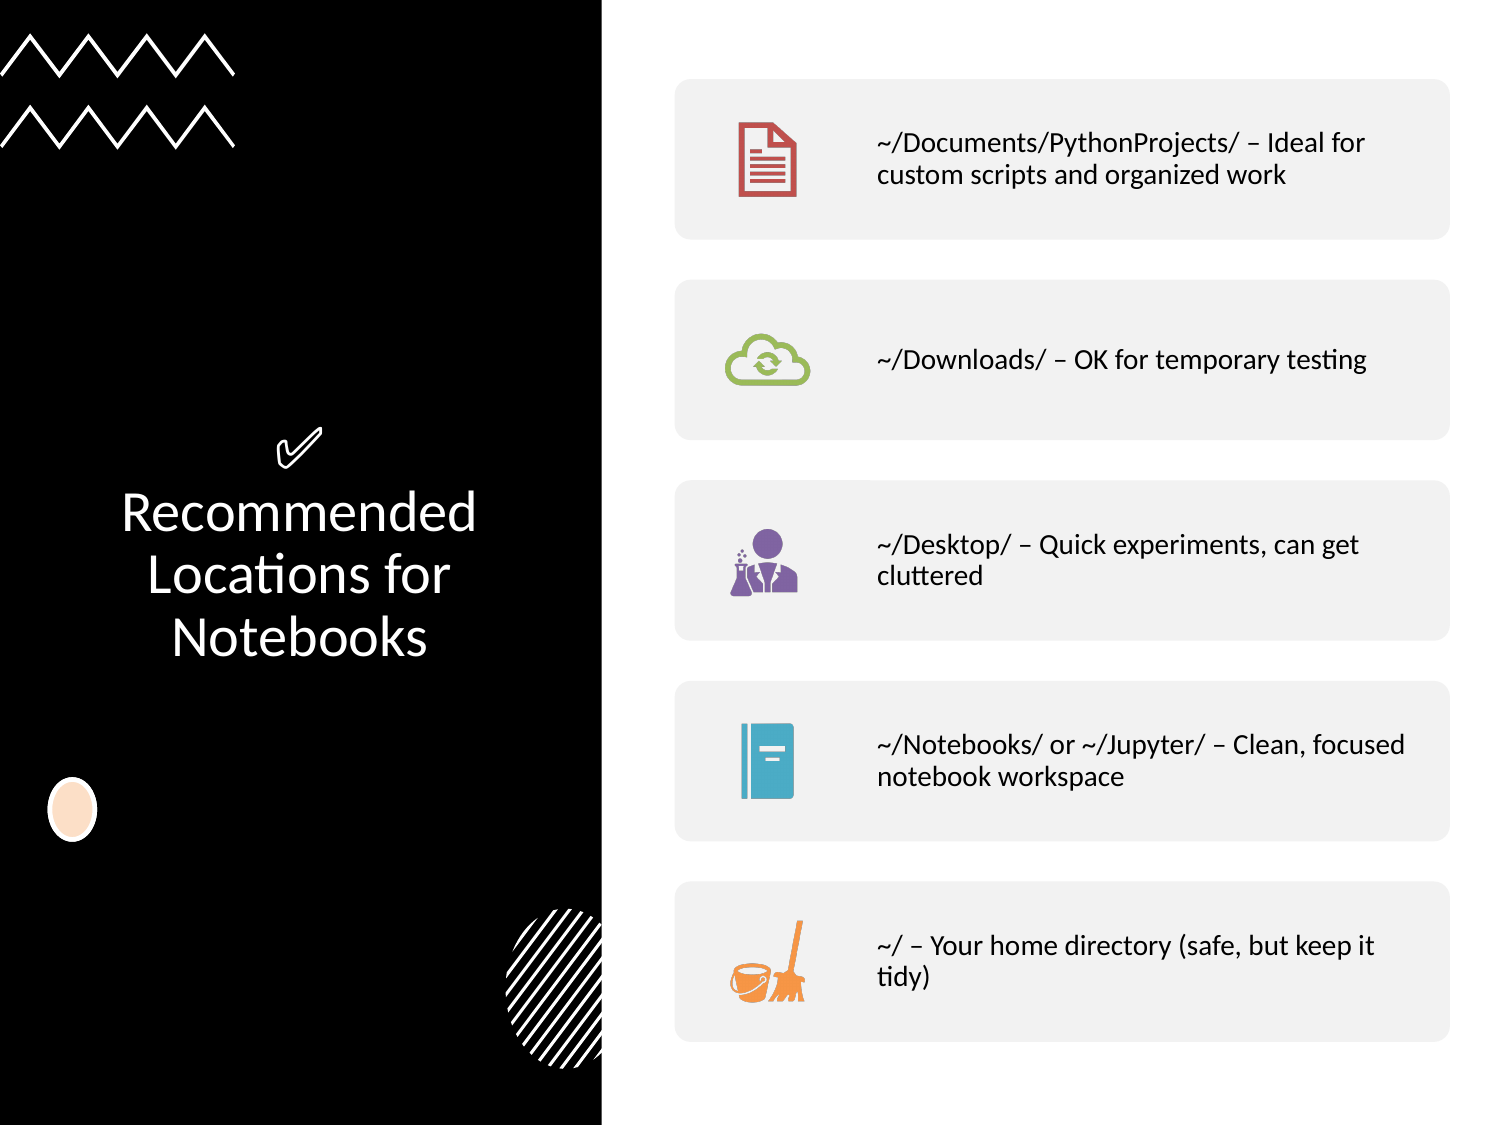

~/Documents/PythonProjects/ – Ideal for custom scripts and organized work
~/Downloads/ – OK for temporary testing
~/Desktop/ – Quick experiments, can get cluttered
~/Notebooks/ or ~/Jupyter/ – Clean, focused notebook workspace
~/ – Your home directory (safe, but keep it tidy)
# ✅ Recommended Locations for Notebooks